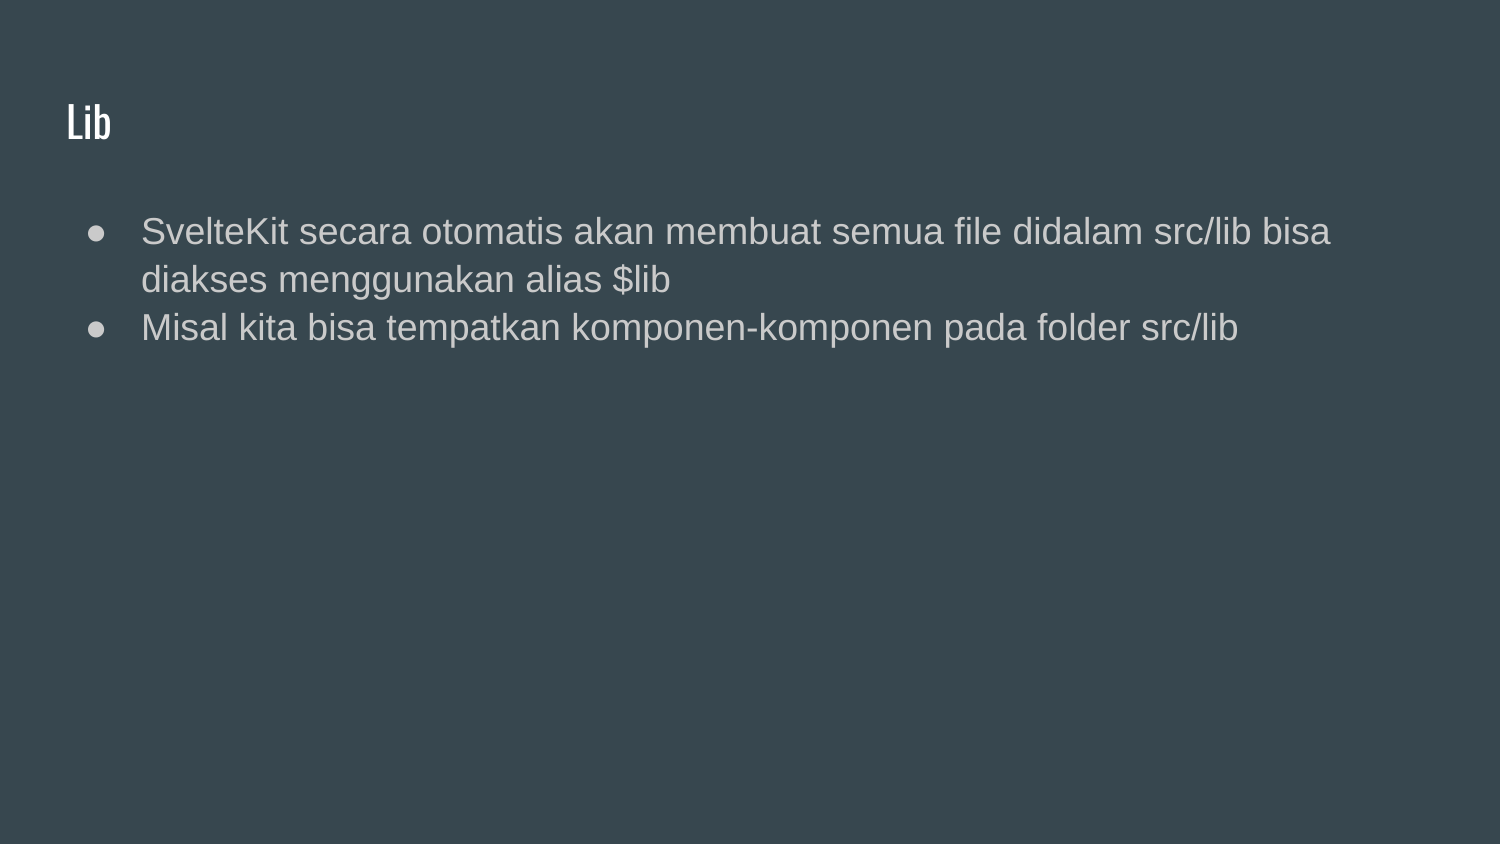

# Lib
SvelteKit secara otomatis akan membuat semua file didalam src/lib bisa diakses menggunakan alias $lib
Misal kita bisa tempatkan komponen-komponen pada folder src/lib